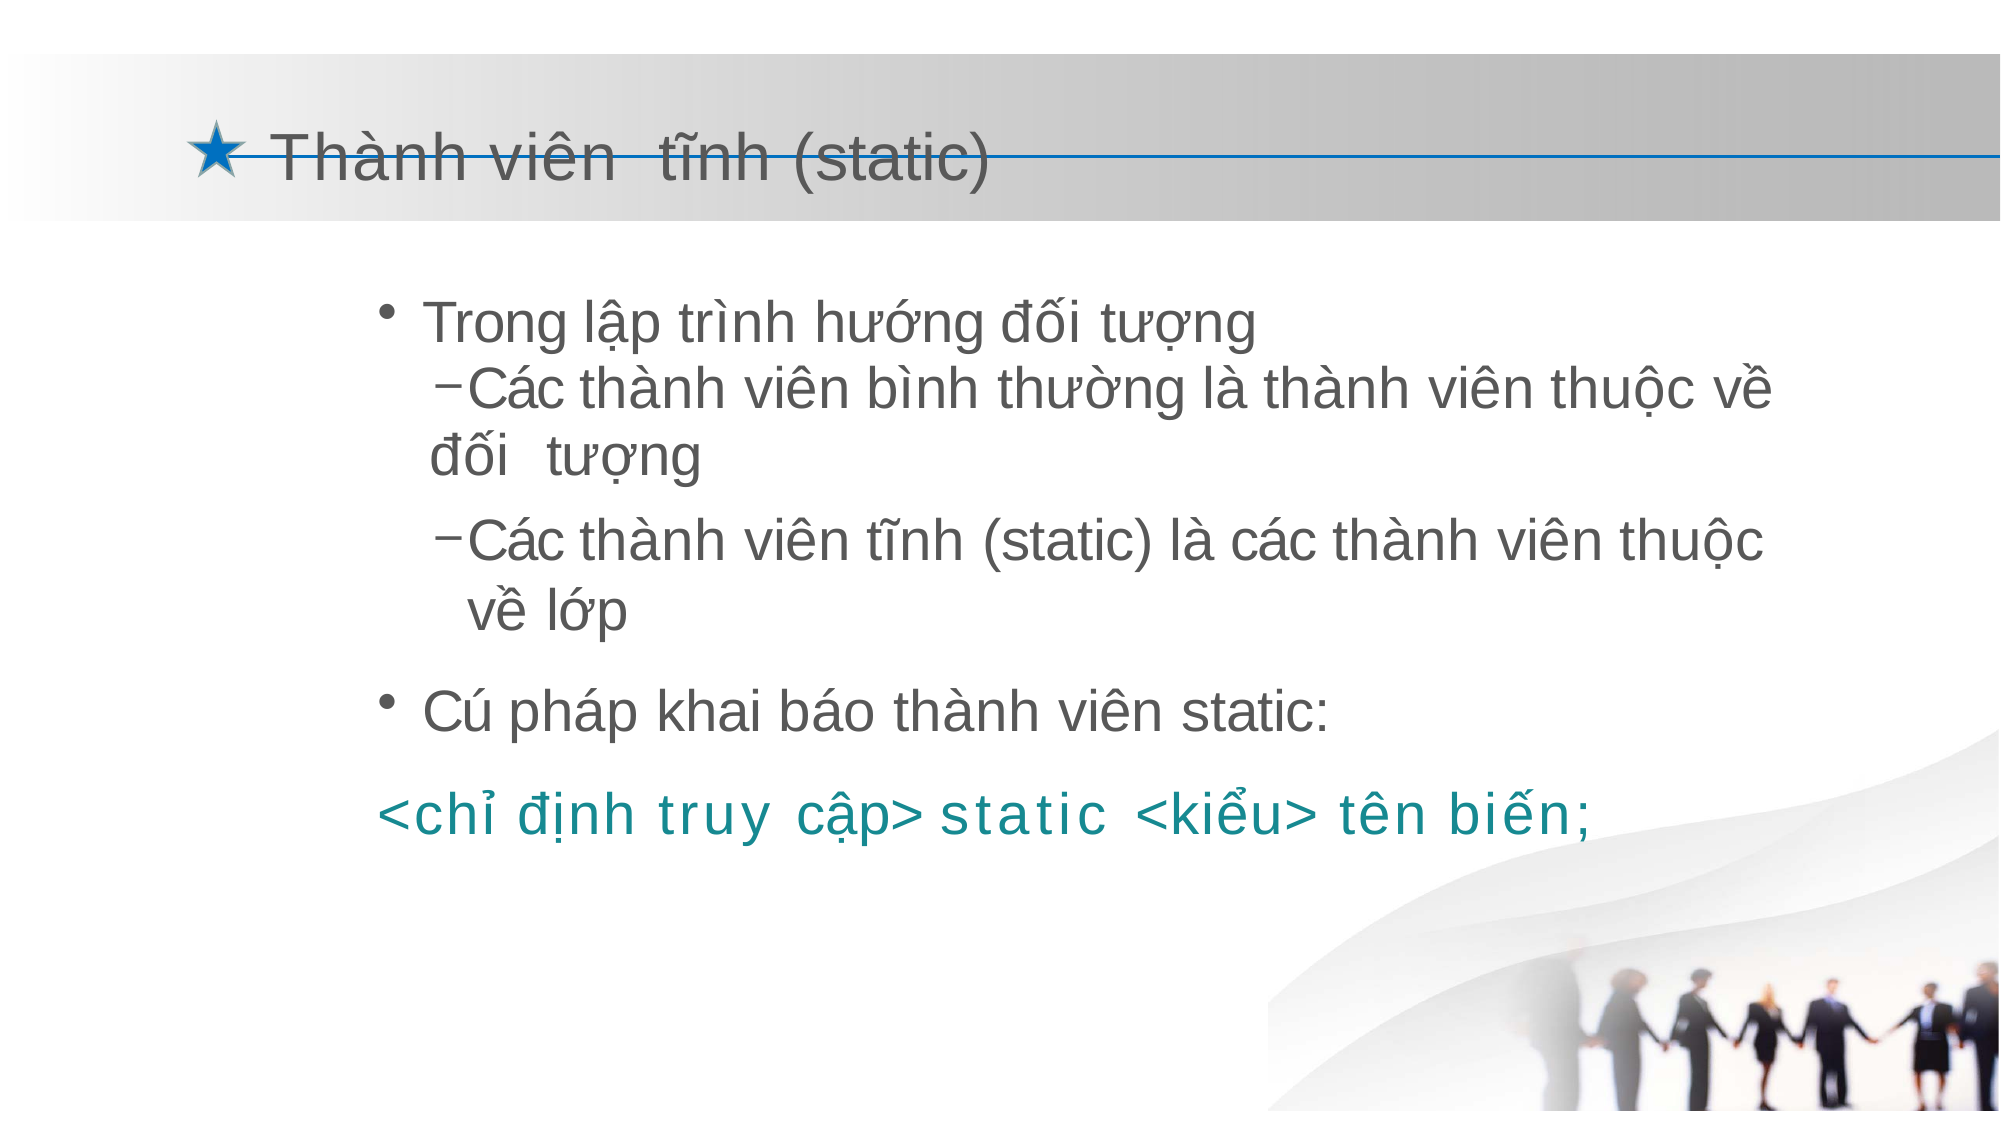

# Thành viên  tĩnh (static)
Trong lập trình hướng đối tượng
Các thành viên bình thường là thành viên thuộc về
đối  tượng
Các thành viên tĩnh (static) là các thành viên thuộc về lớp
Cú pháp khai báo thành viên static:
<chỉ định truy cập> static <kiểu> tên biến;